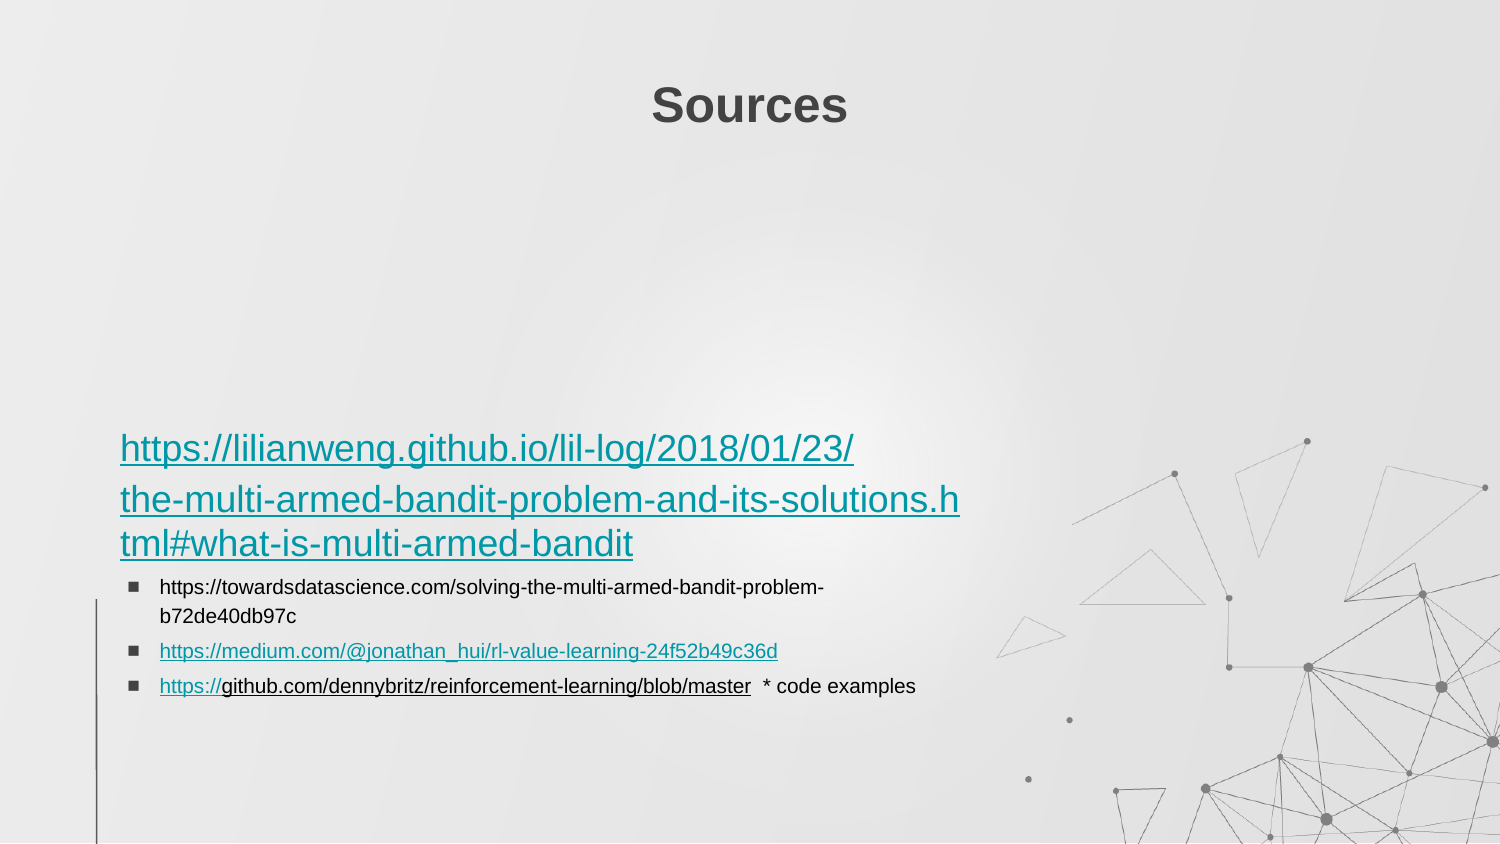

Sources

https://lilianweng.github.io/lil-log/2018/01/23/the-multi-armed-bandit-problem-and-its-solutions.html#what-is-multi-armed-bandit
https://towardsdatascience.com/solving-the-multi-armed-bandit-problem-b72de40db97c
https://medium.com/@jonathan_hui/rl-value-learning-24f52b49c36d
https://github.com/dennybritz/reinforcement-learning/blob/master  * code examples